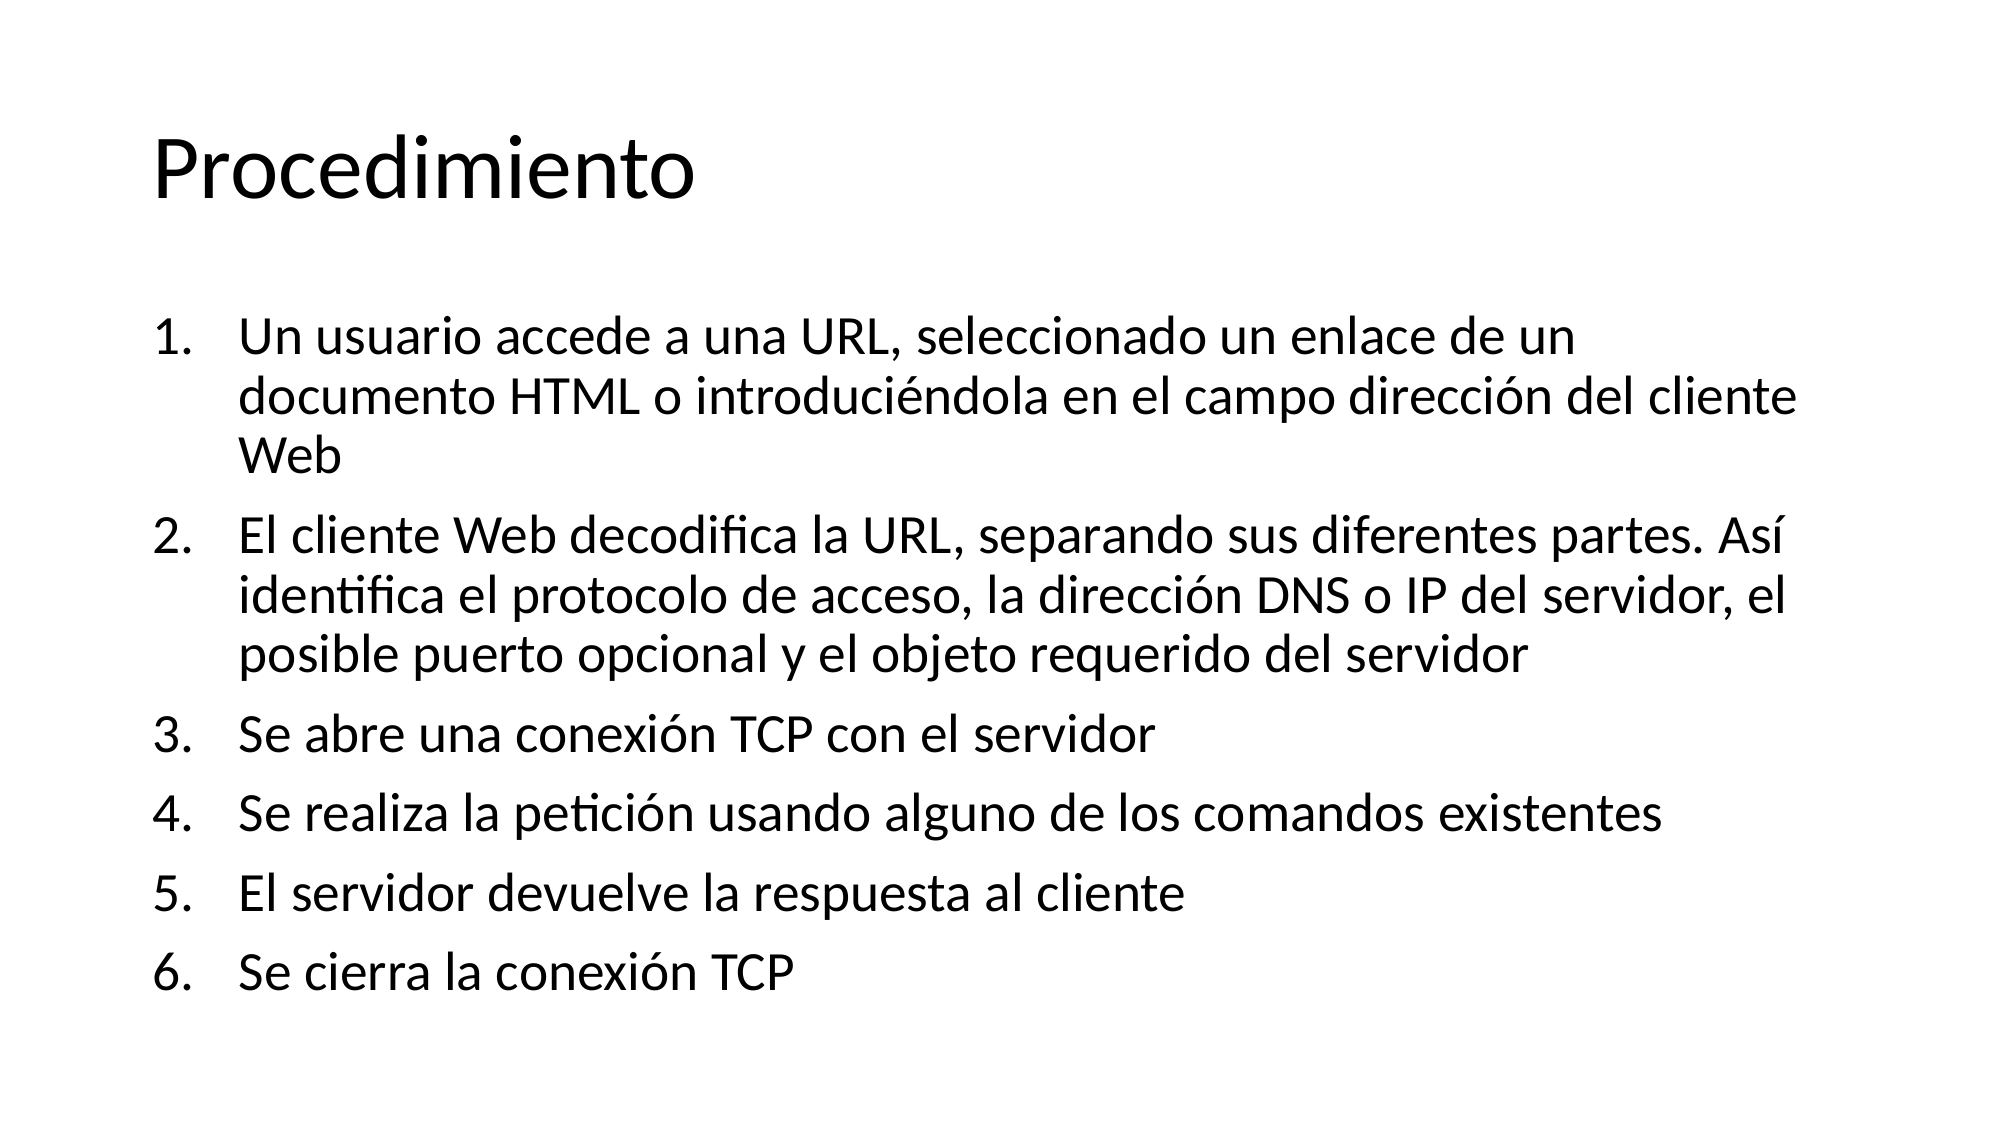

# Procedimiento
Un usuario accede a una URL, seleccionado un enlace de un documento HTML o introduciéndola en el campo dirección del cliente Web
El cliente Web decodifica la URL, separando sus diferentes partes. Así identifica el protocolo de acceso, la dirección DNS o IP del servidor, el posible puerto opcional y el objeto requerido del servidor
Se abre una conexión TCP con el servidor
Se realiza la petición usando alguno de los comandos existentes
El servidor devuelve la respuesta al cliente
Se cierra la conexión TCP